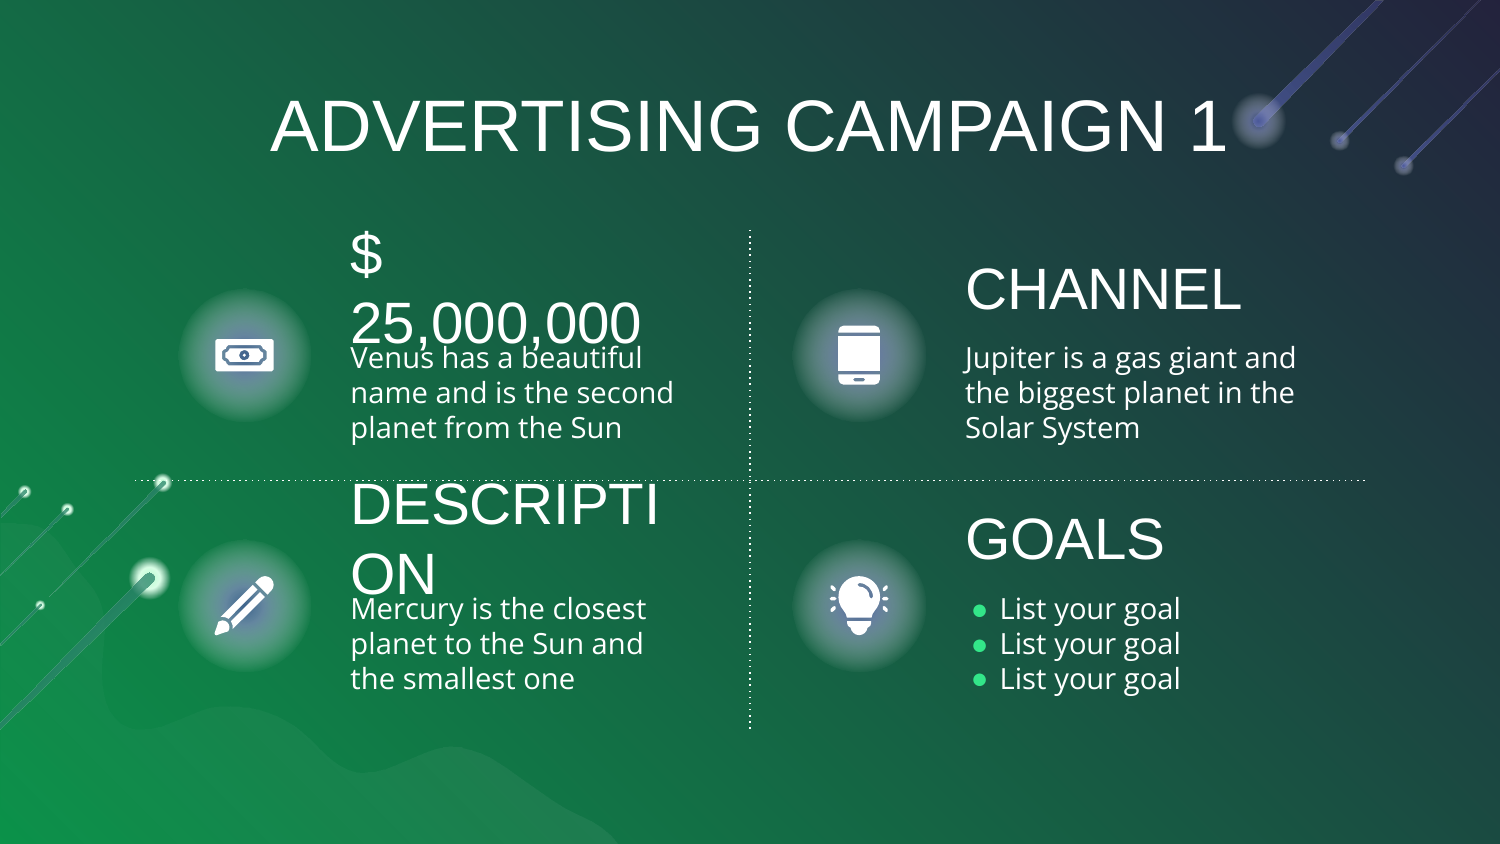

# ADVERTISING CAMPAIGN 1
$ 25,000,000
CHANNEL

Venus has a beautiful name and is the second planet from the Sun
Jupiter is a gas giant and the biggest planet in the Solar System

DESCRIPTION
GOALS

Mercury is the closest planet to the Sun and the smallest one
List your goal
List your goal
List your goal